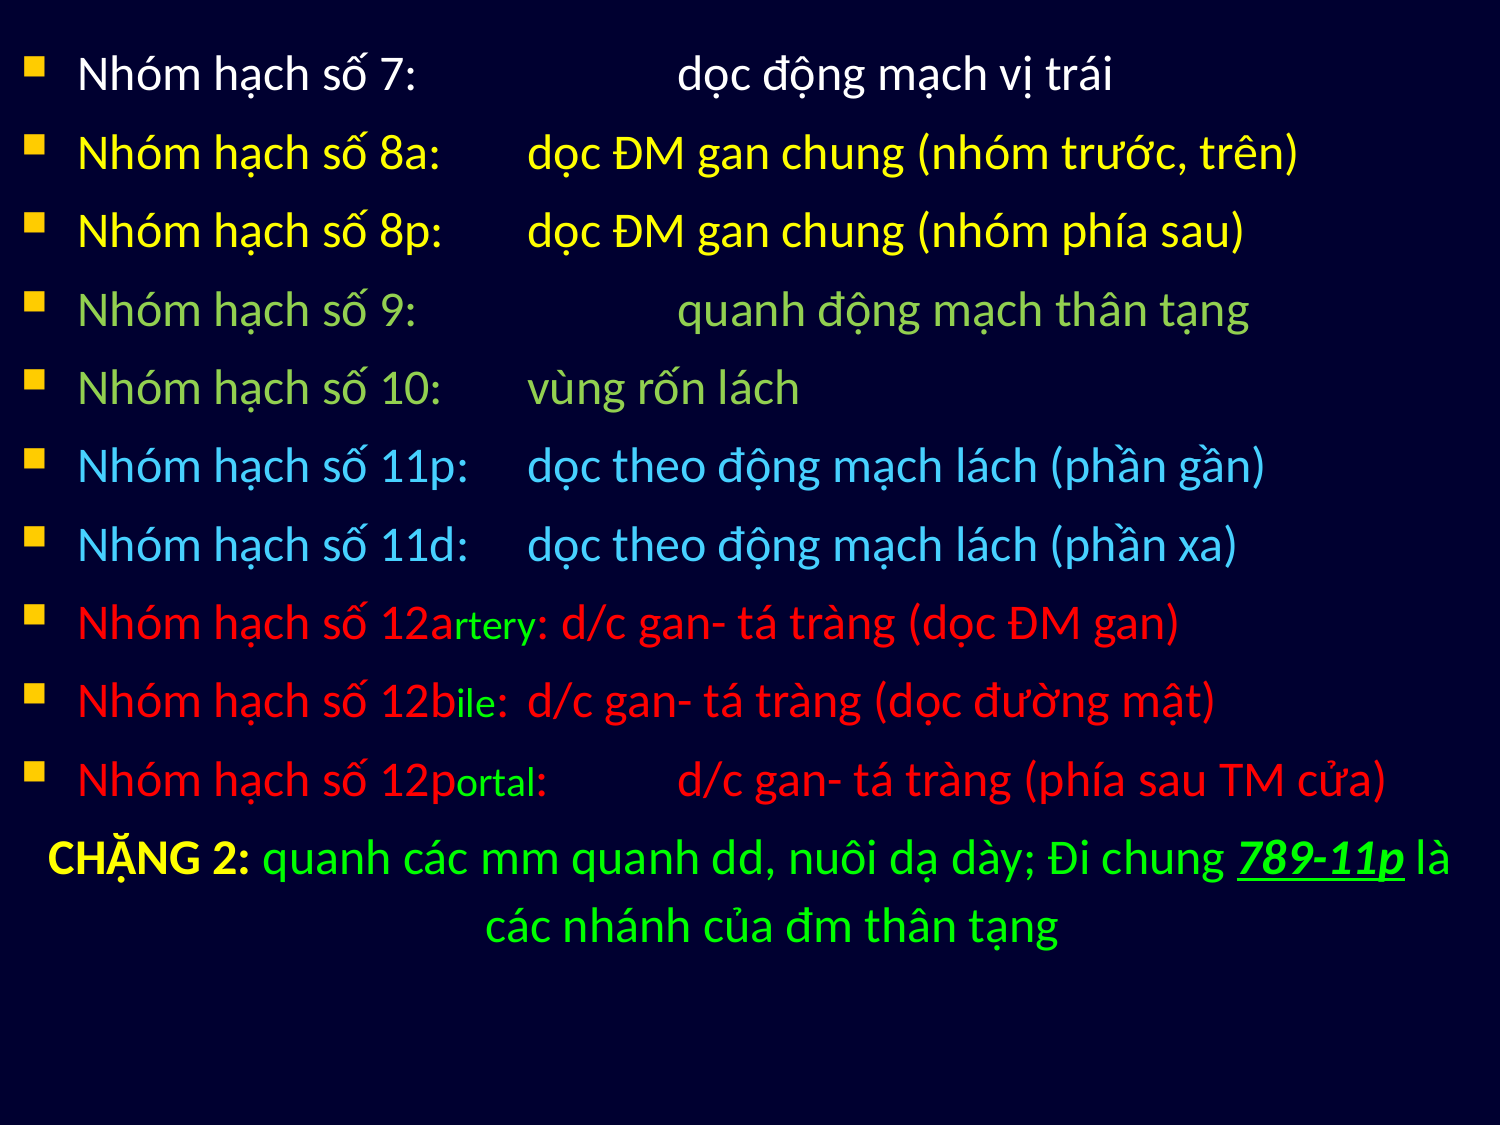

Nhóm hạch số 7:	 	dọc động mạch vị trái
Nhóm hạch số 8a:	dọc ĐM gan chung (nhóm trước, trên)
Nhóm hạch số 8p:  	dọc ĐM gan chung (nhóm phía sau)
Nhóm hạch số 9:	 	quanh động mạch thân tạng
Nhóm hạch số 10:	vùng rốn lách
Nhóm hạch số 11p:	dọc theo động mạch lách (phần gần)
Nhóm hạch số 11d: 	dọc theo động mạch lách (phần xa)
Nhóm hạch số 12artery: d/c gan- tá tràng (dọc ĐM gan)
Nhóm hạch số 12bile: 	d/c gan- tá tràng (dọc đường mật)
Nhóm hạch số 12portal: 	d/c gan- tá tràng (phía sau TM cửa)
CHẶNG 2: quanh các mm quanh dd, nuôi dạ dày; Đi chung 789-11p là các nhánh của đm thân tạng